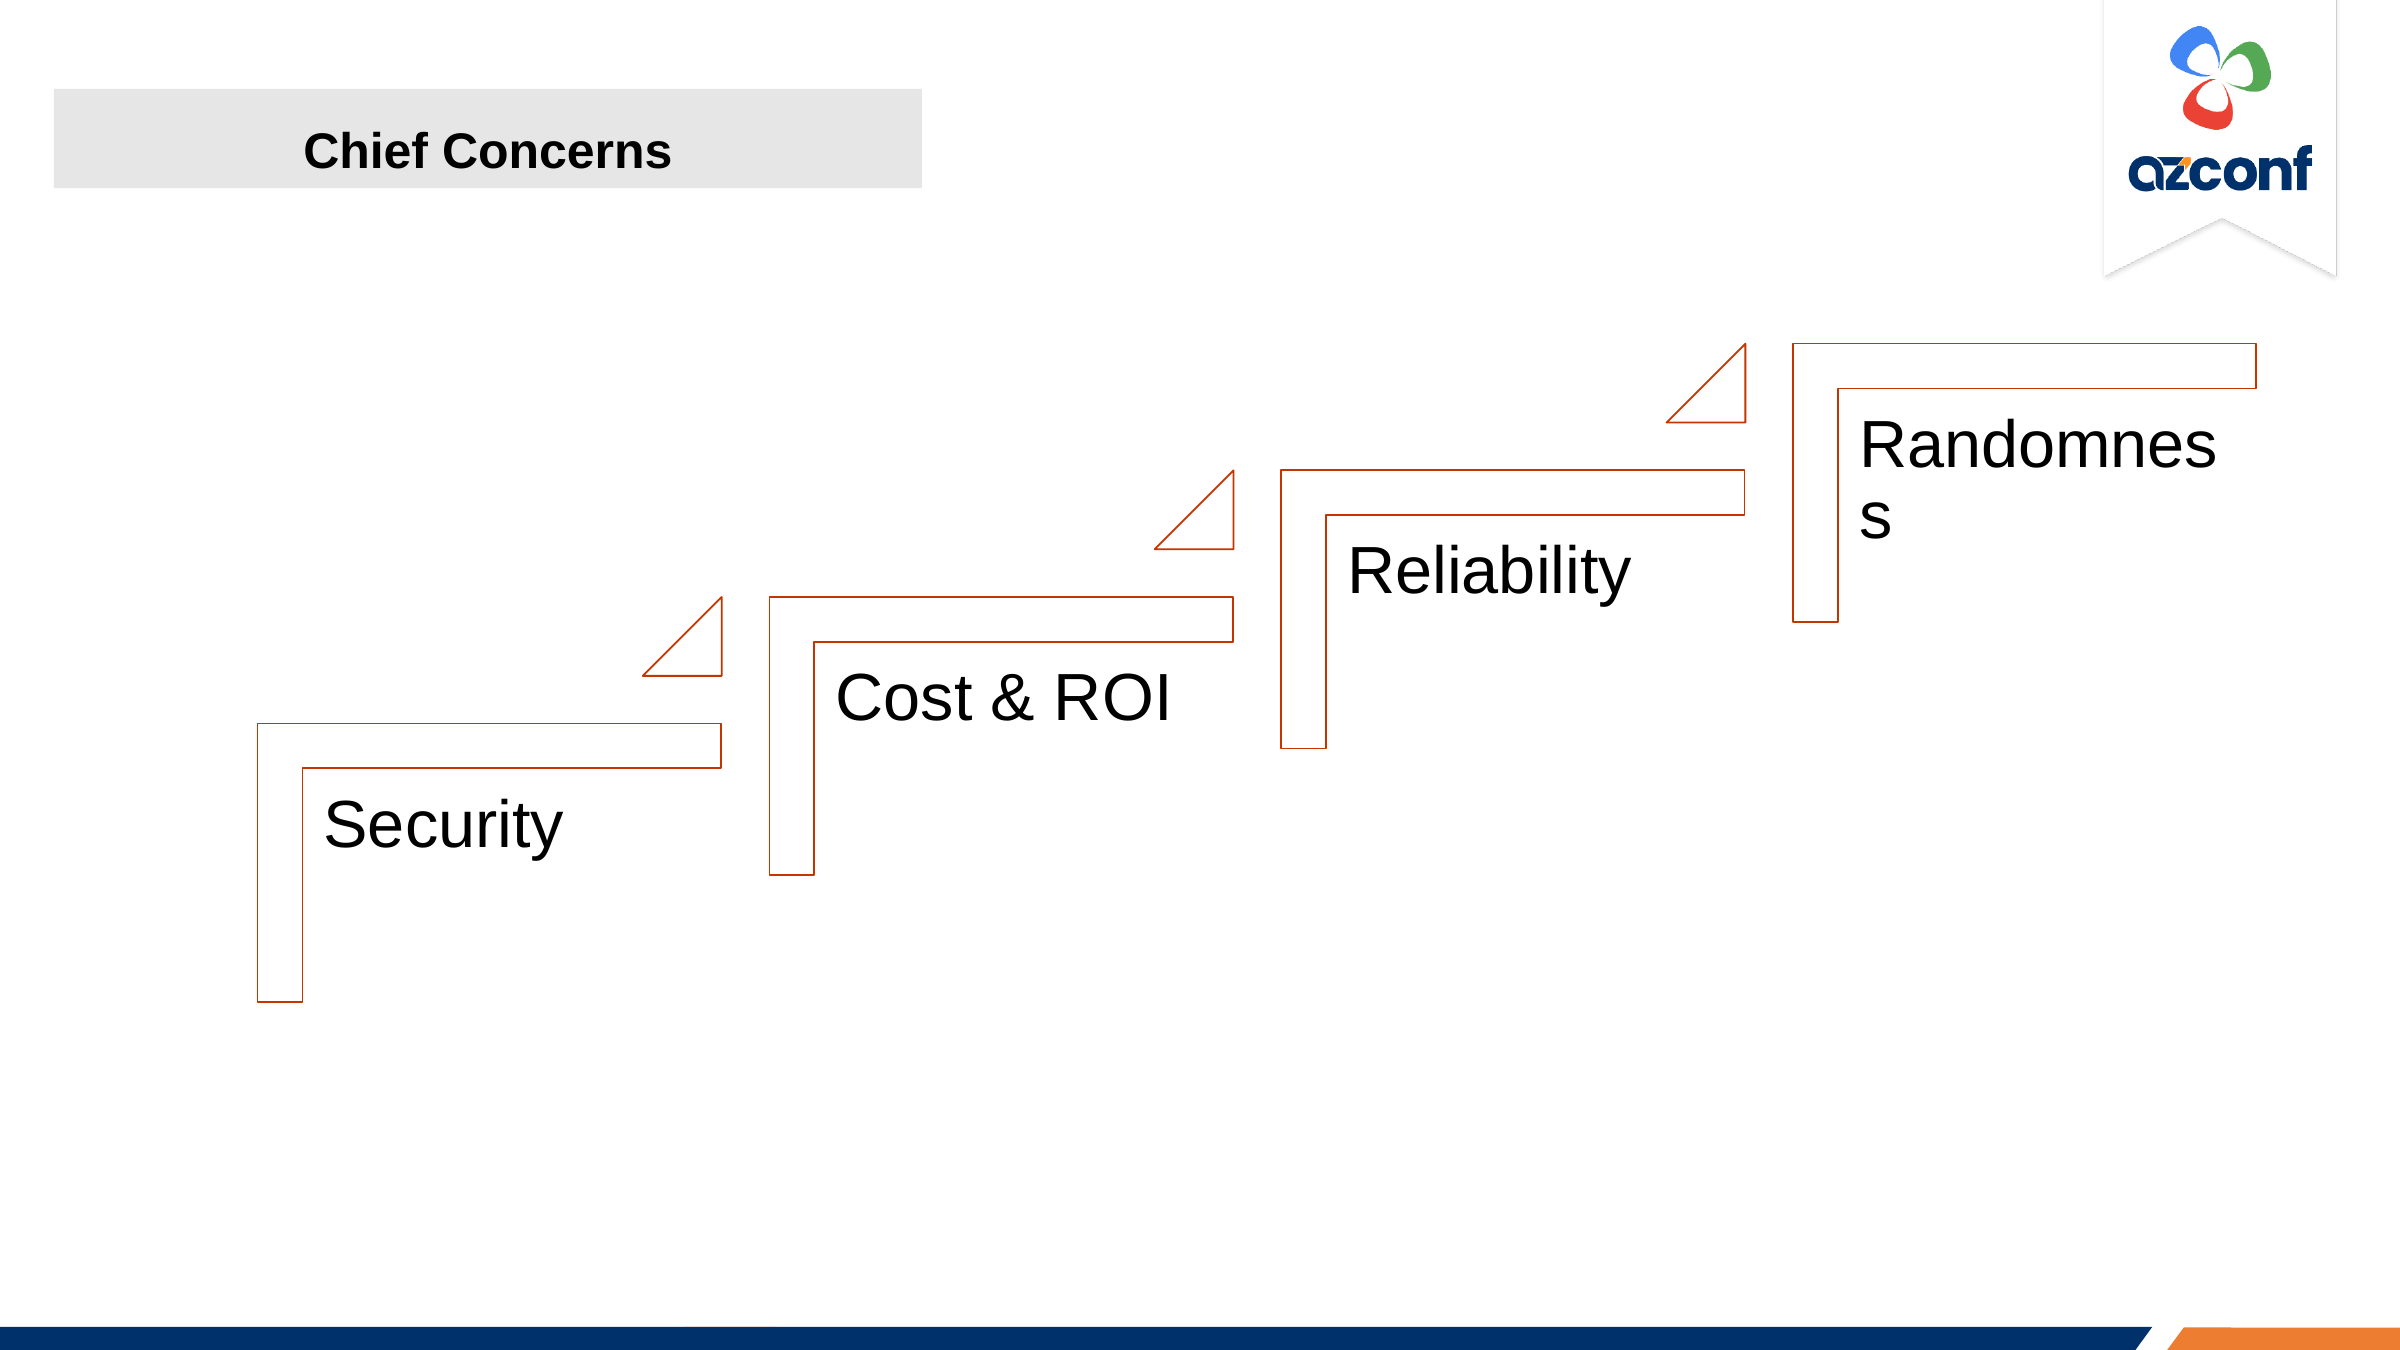

Chief Concerns
Security
Cost & ROI
Reliability
Randomness